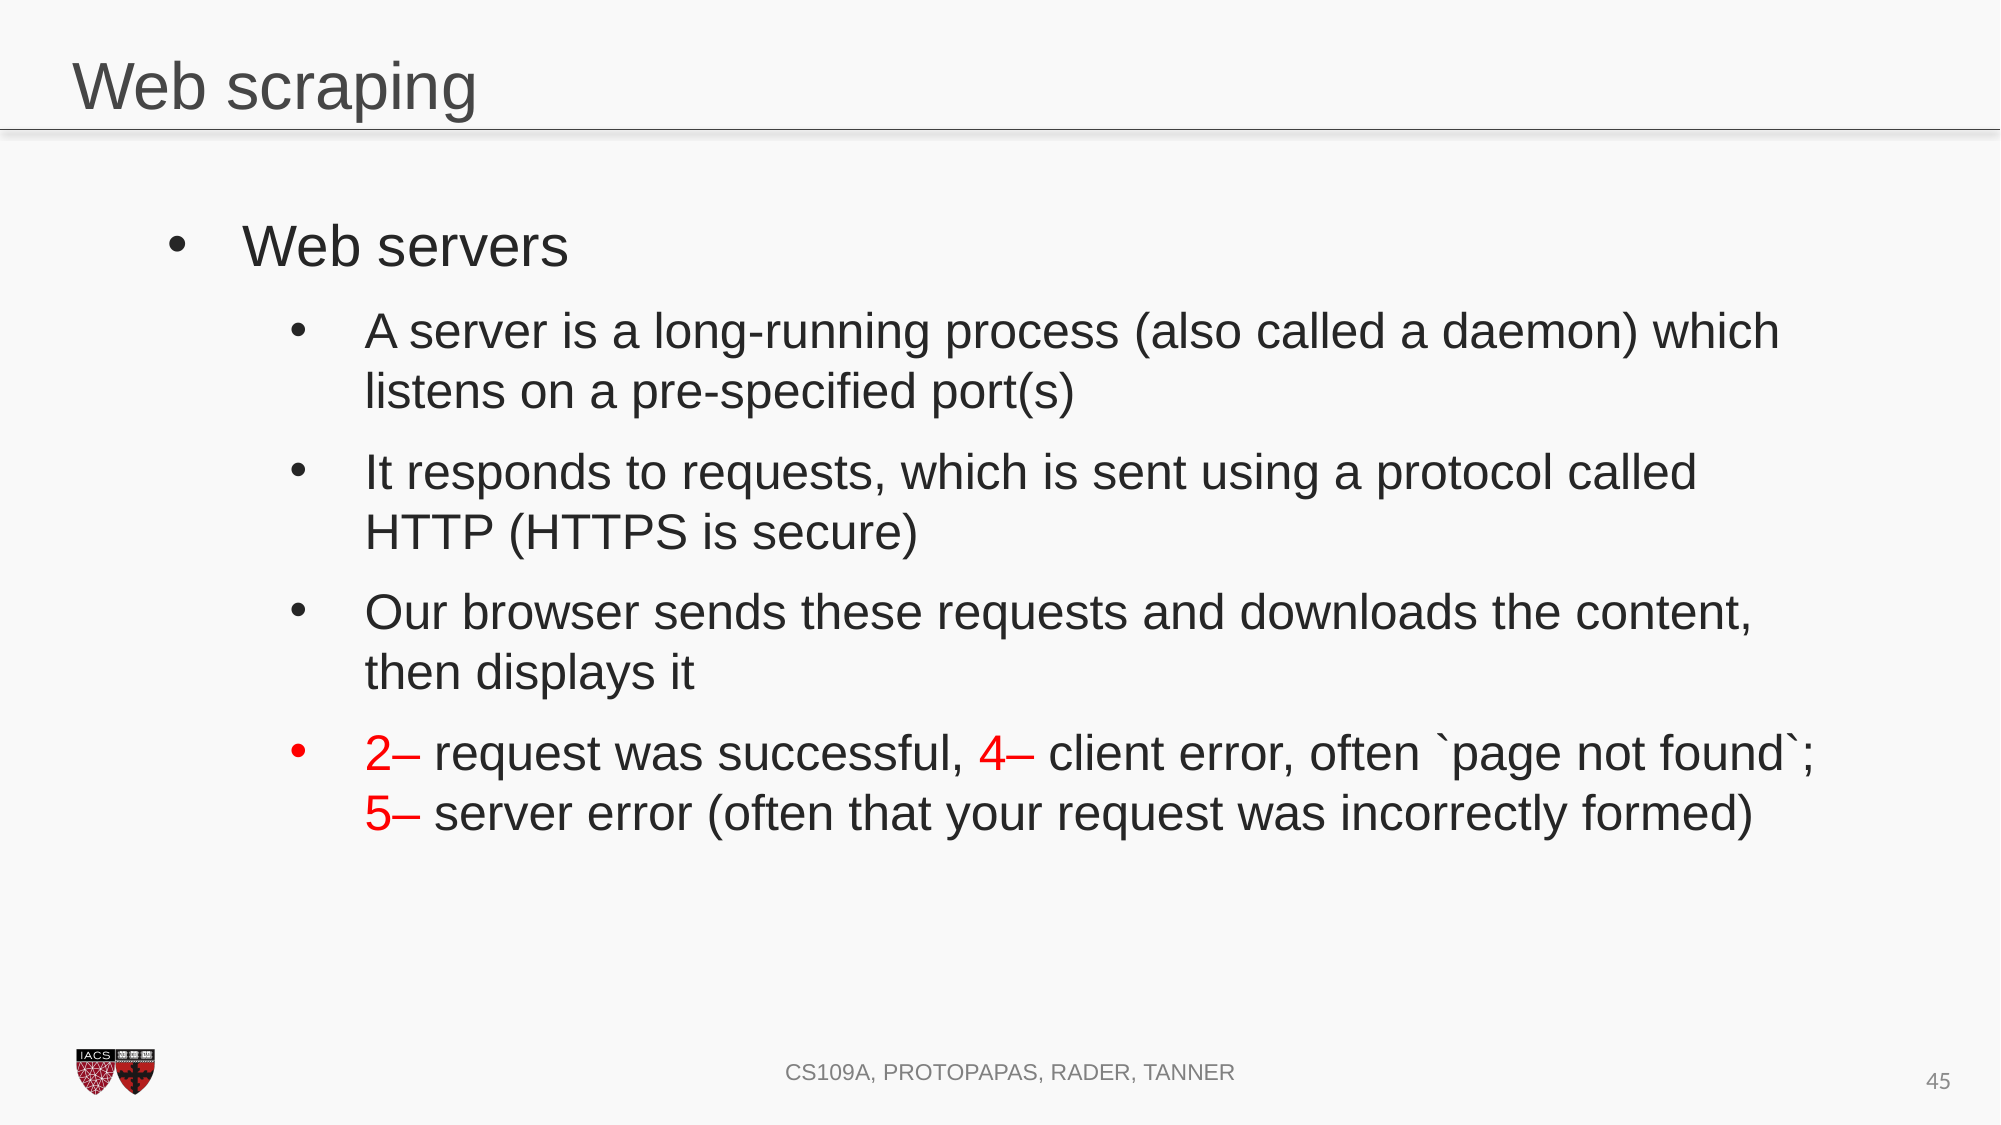

# Web scraping
Web servers
A server is a long-running process (also called a daemon) which listens on a pre-specified port(s)
It responds to requests, which is sent using a protocol called HTTP (HTTPS is secure)
Our browser sends these requests and downloads the content, then displays it
2– request was successful, 4– client error, often `page not found`; 5– server error (often that your request was incorrectly formed)
45